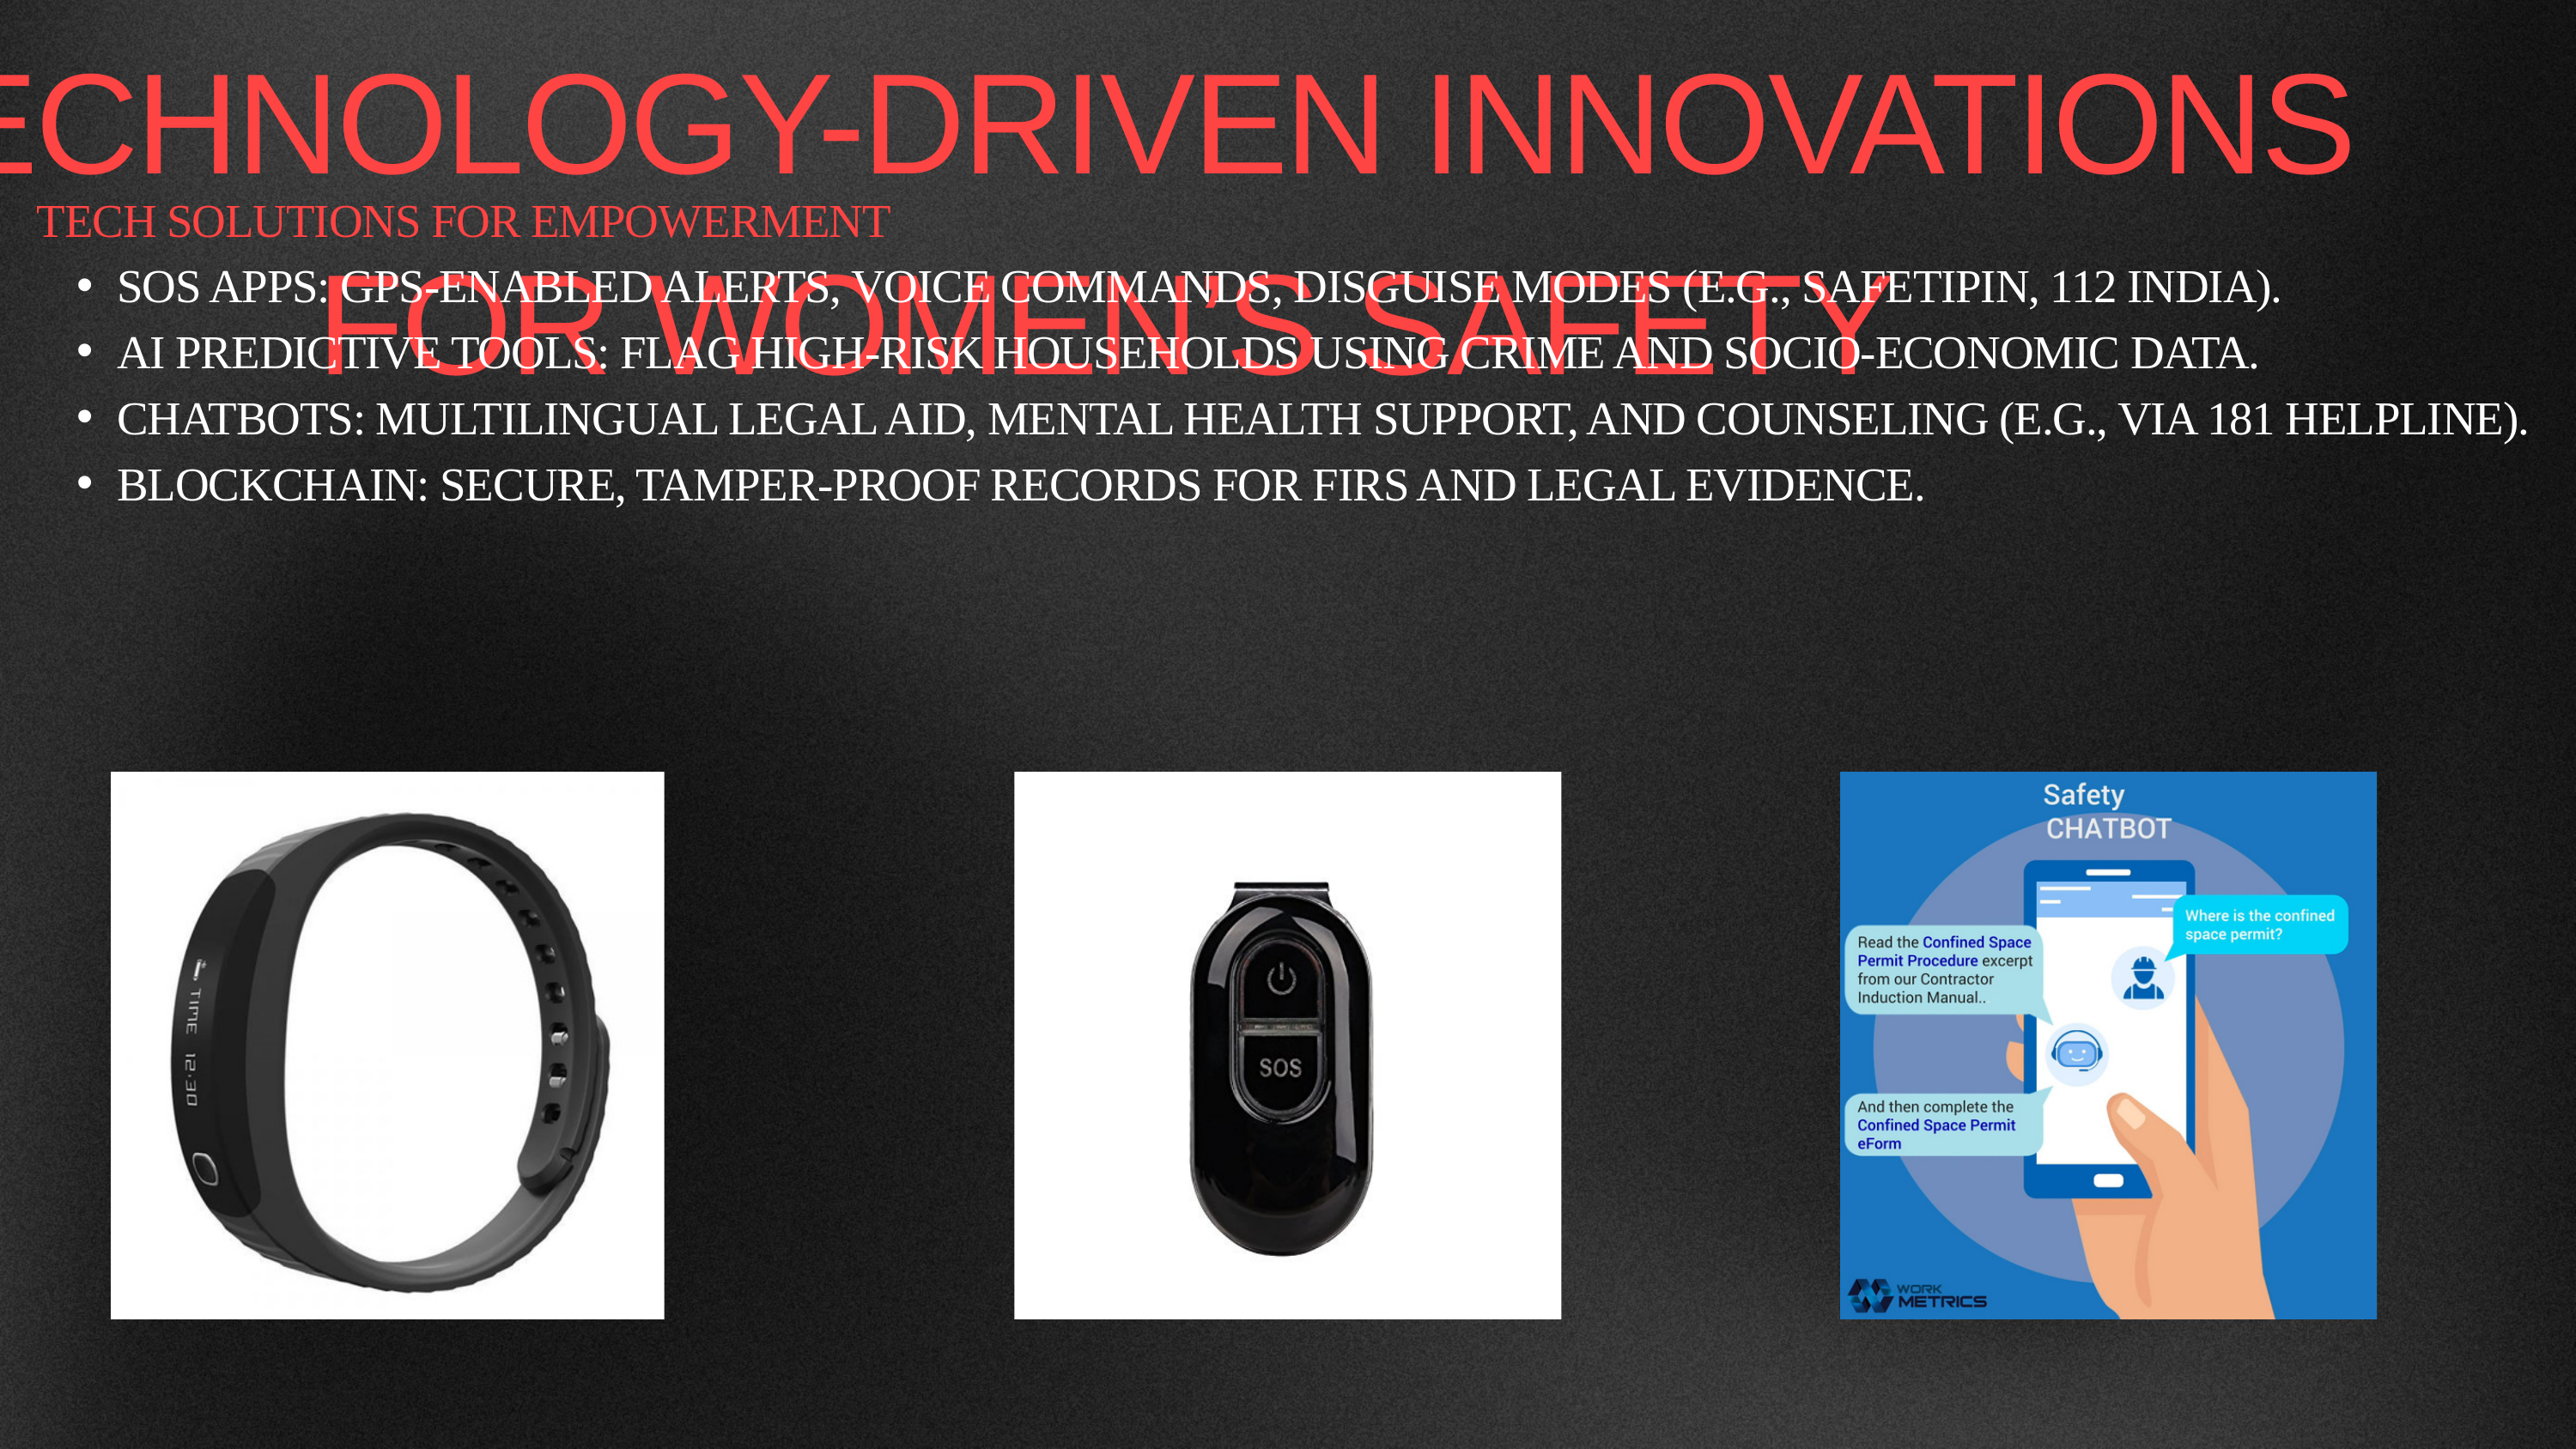

TECHNOLOGY-DRIVEN INNOVATIONS FOR WOMEN’S SAFETY
TECH SOLUTIONS FOR EMPOWERMENT
SOS APPS: GPS-ENABLED ALERTS, VOICE COMMANDS, DISGUISE MODES (E.G., SAFETIPIN, 112 INDIA).
AI PREDICTIVE TOOLS: FLAG HIGH-RISK HOUSEHOLDS USING CRIME AND SOCIO-ECONOMIC DATA.
CHATBOTS: MULTILINGUAL LEGAL AID, MENTAL HEALTH SUPPORT, AND COUNSELING (E.G., VIA 181 HELPLINE).
BLOCKCHAIN: SECURE, TAMPER-PROOF RECORDS FOR FIRS AND LEGAL EVIDENCE.